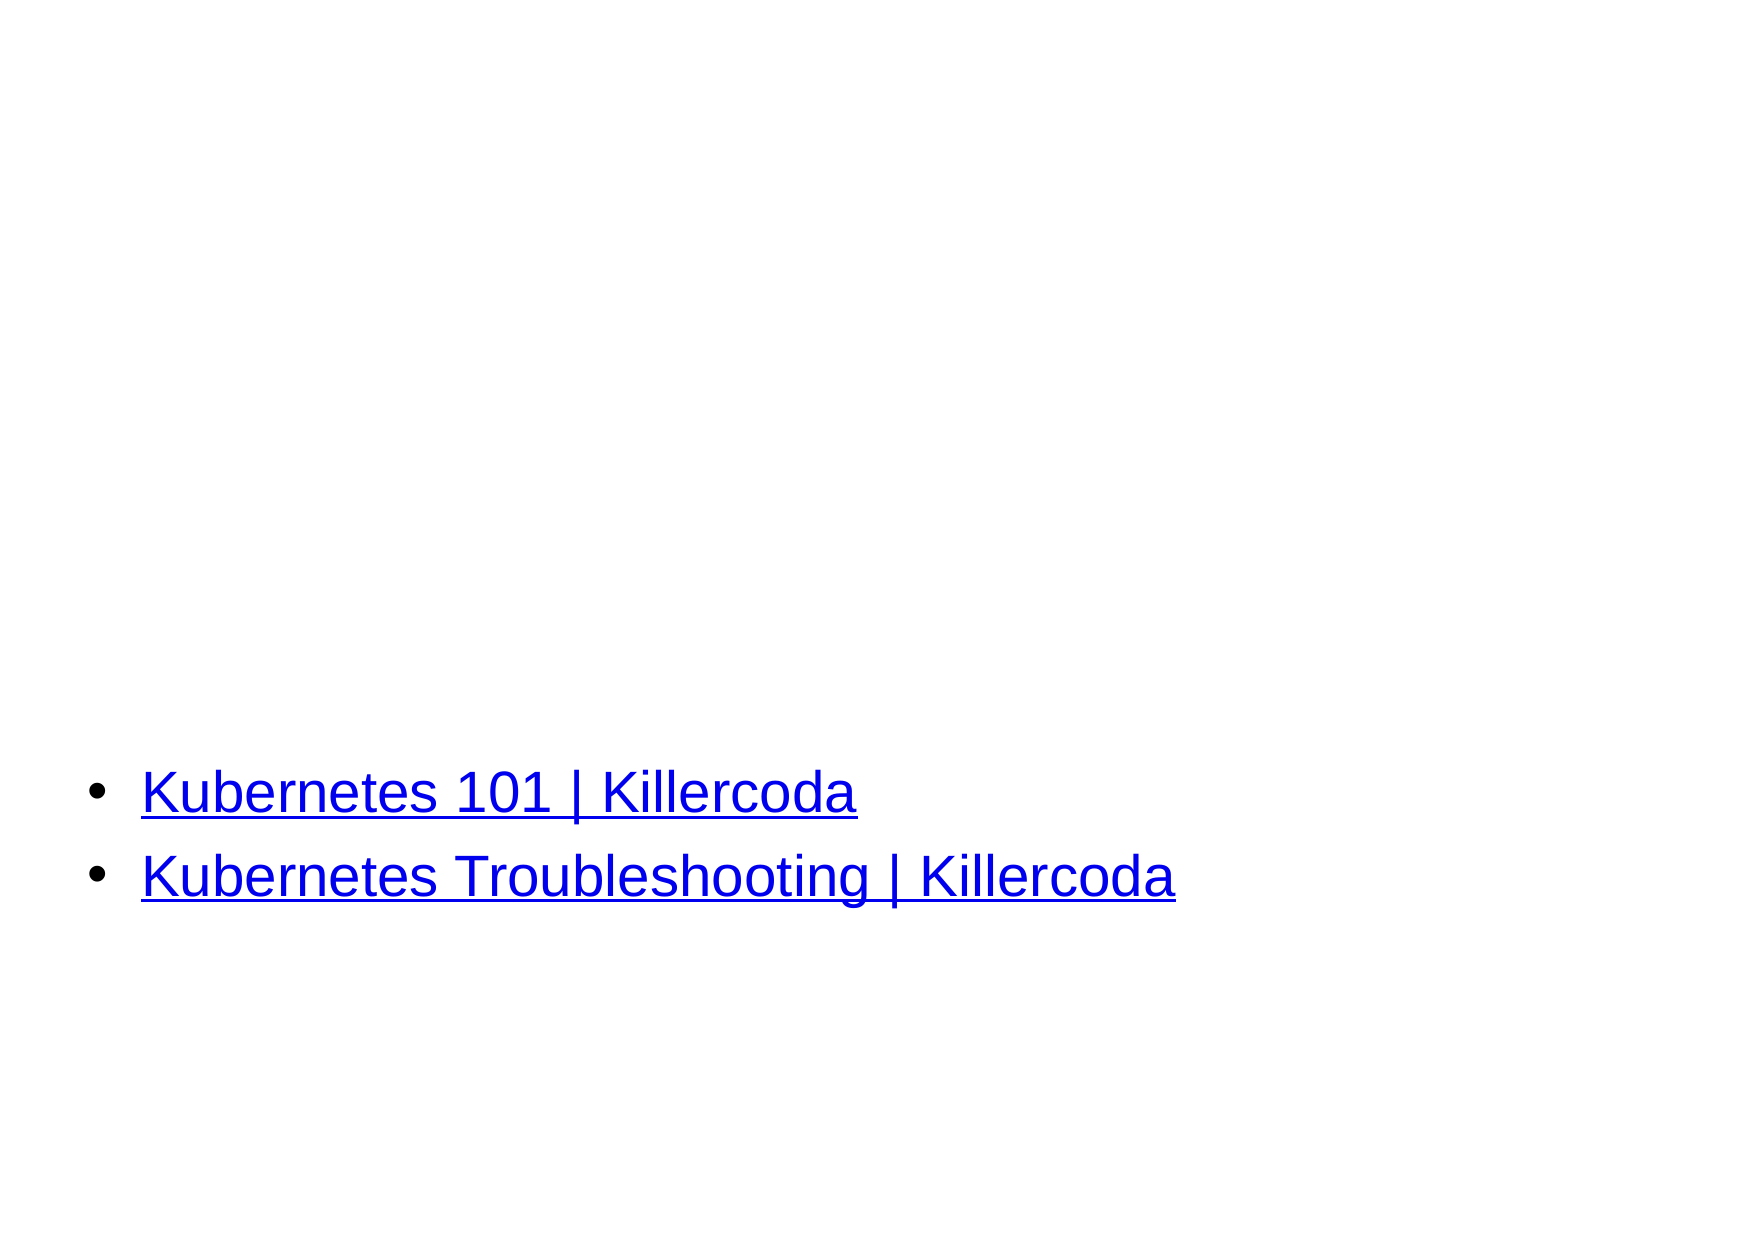

# Kubernetes 101 | Killercoda
Kubernetes Troubleshooting | Killercoda